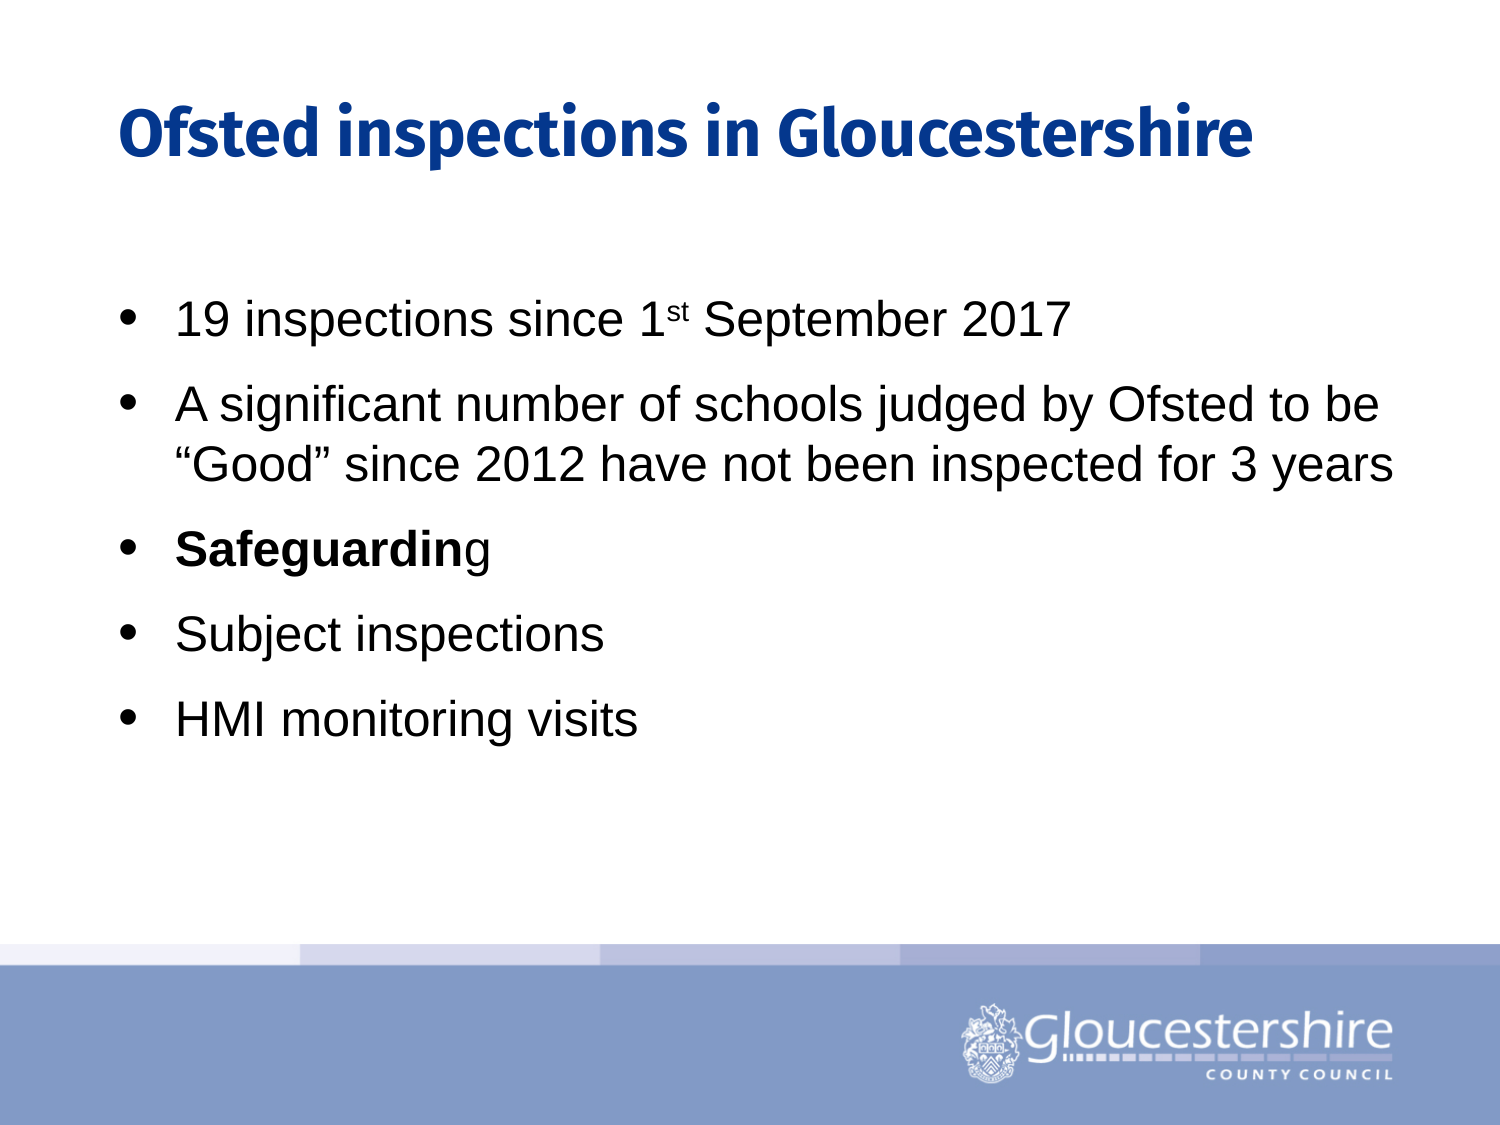

# Ofsted inspections in Gloucestershire
19 inspections since 1st September 2017
A significant number of schools judged by Ofsted to be  “Good” since 2012 have not been inspected for 3 years
Safeguarding
Subject inspections
HMI monitoring visits